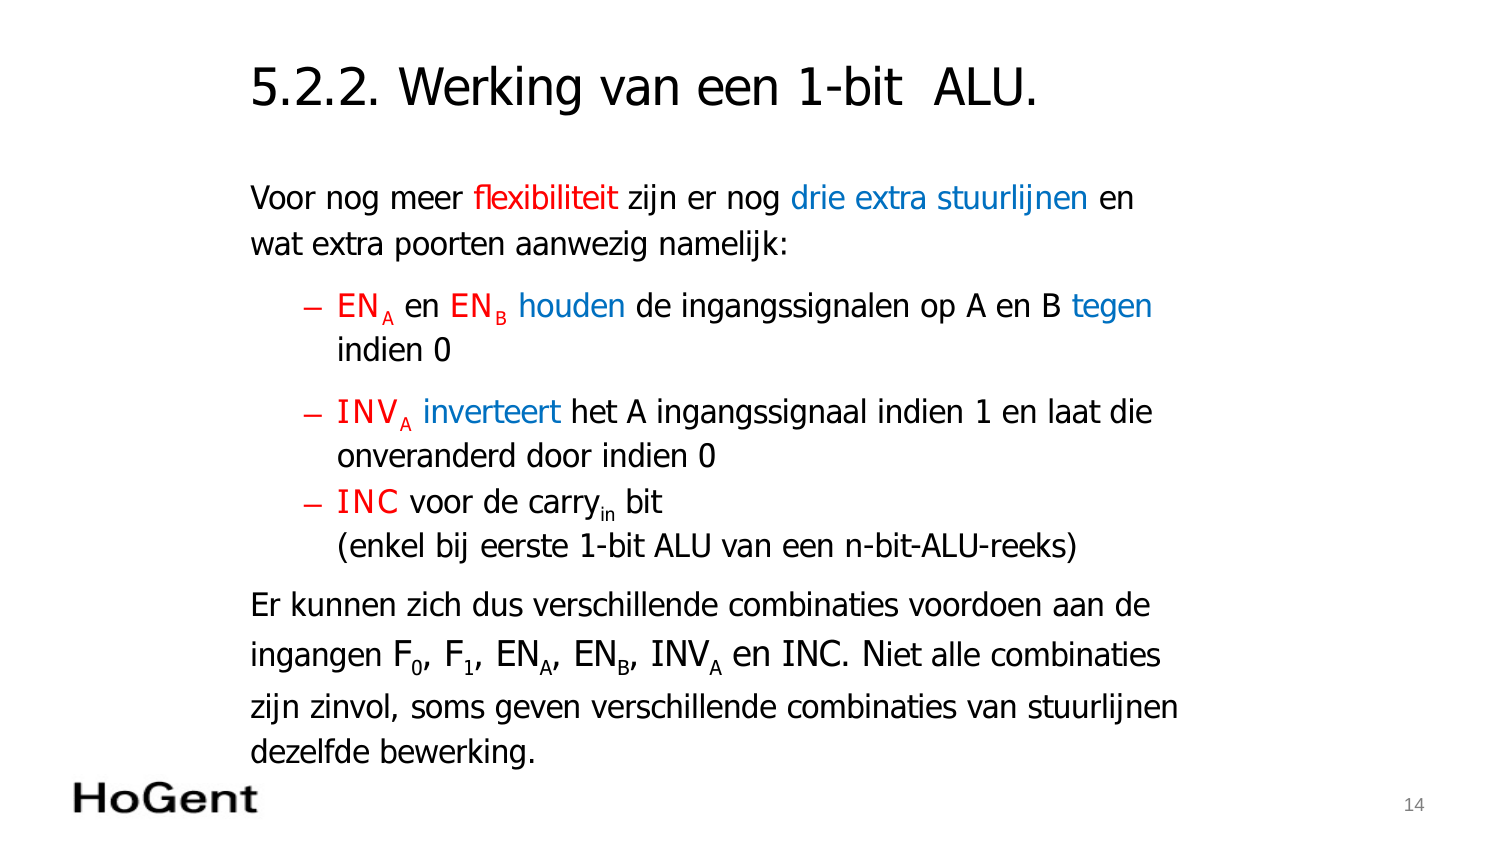

# 5.2.2. Werking van een 1-bit  ALU.
Voor nog meer flexibiliteit zijn er nog drie extra stuurlijnen en
wat extra poorten aanwezig namelijk:

ENA en ENB houden de ingangssignalen op A en B tegen
indien 0

INVA inverteert het A ingangssignaal indien 1 en laat die onveranderd door indien 0
INC voor de carryin bit
(enkel bij eerste 1-bit ALU van een n-bit-ALU-reeks)

Er kunnen zich dus verschillende combinaties voordoen aan de
ingangen F0, F1, ENA, ENB, INVA en INC. Niet alle combinaties
zijn zinvol, soms geven verschillende combinaties van stuurlijnen
dezelfde bewerking.

14